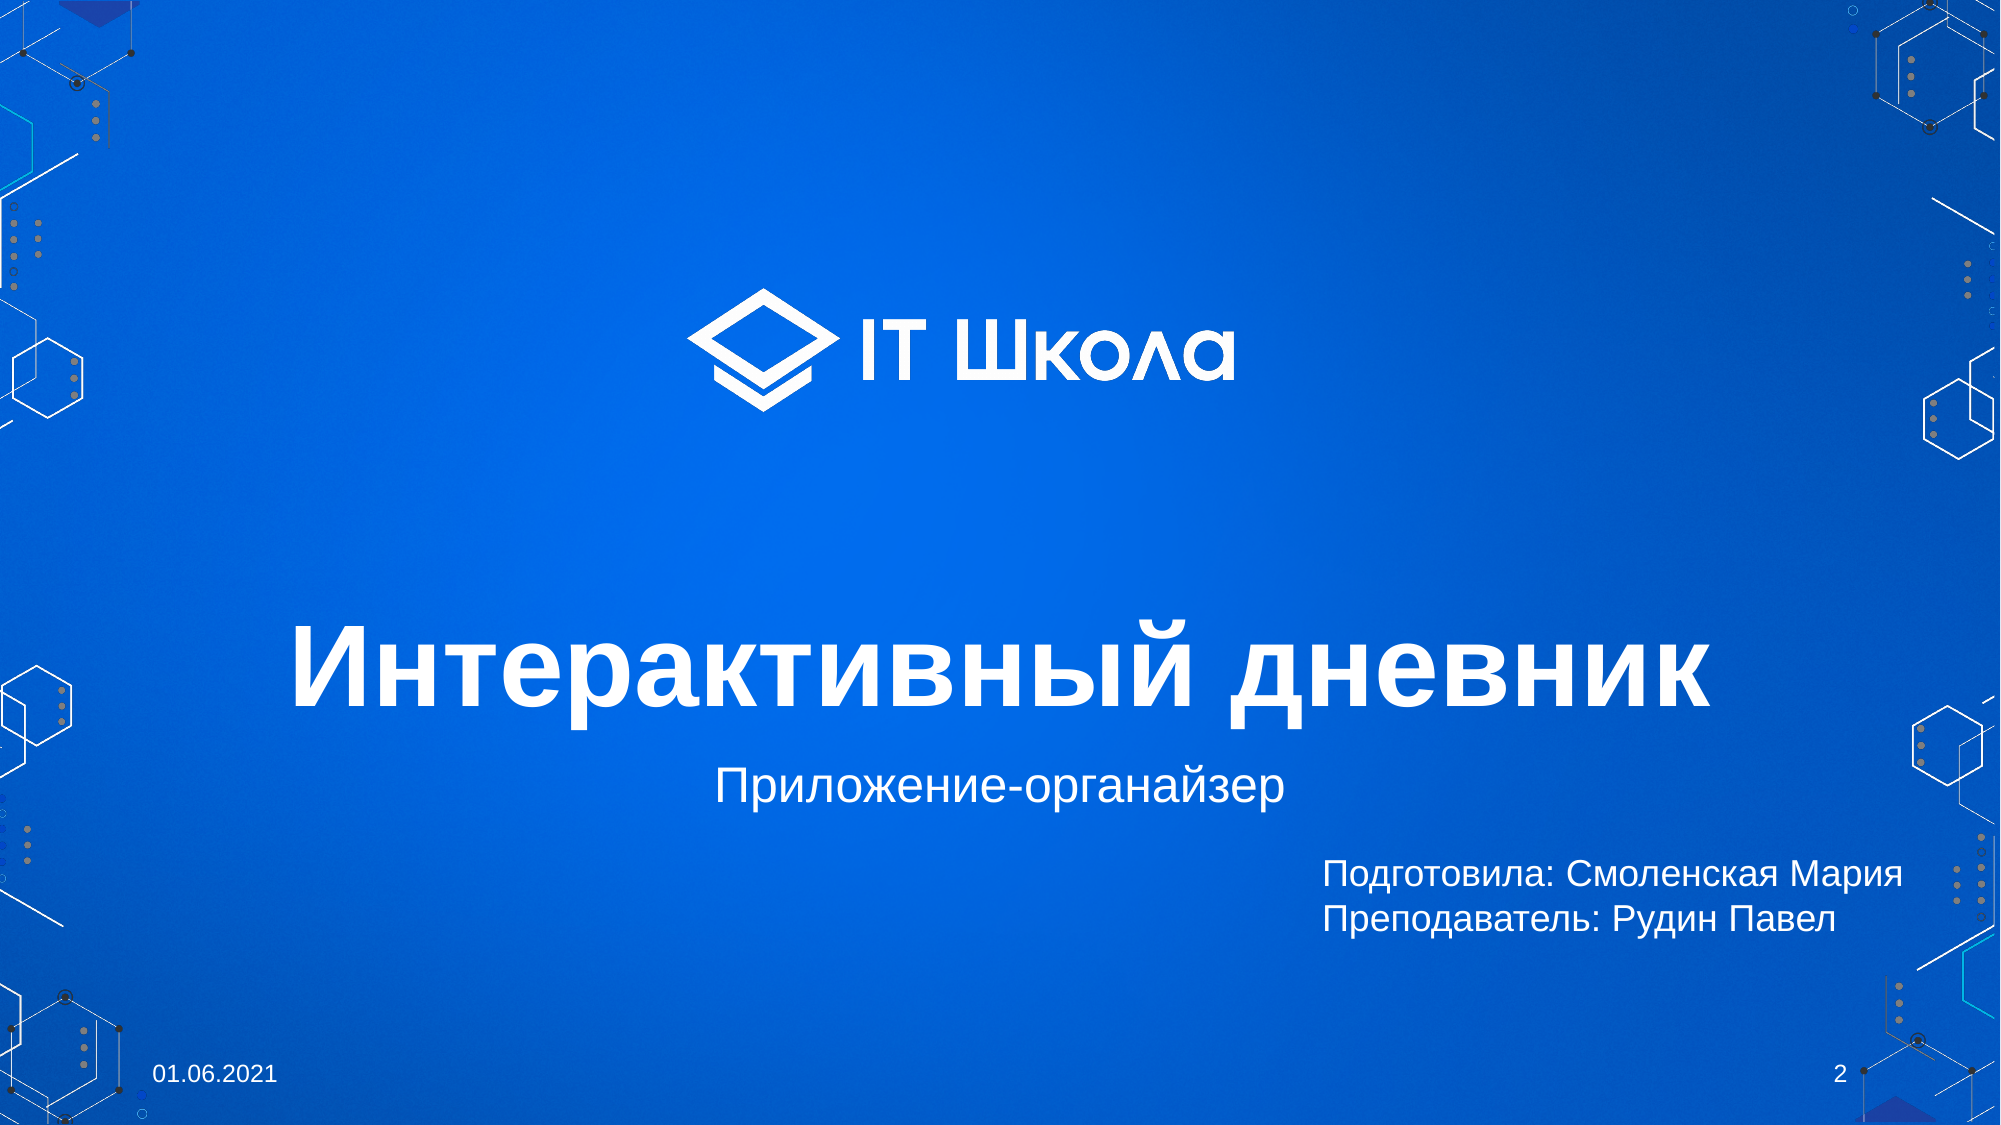

# Интерактивный дневник
Приложение-органайзер
Подготовила: Смоленская Мария
Преподаватель: Рудин Павел
01.06.2021
2